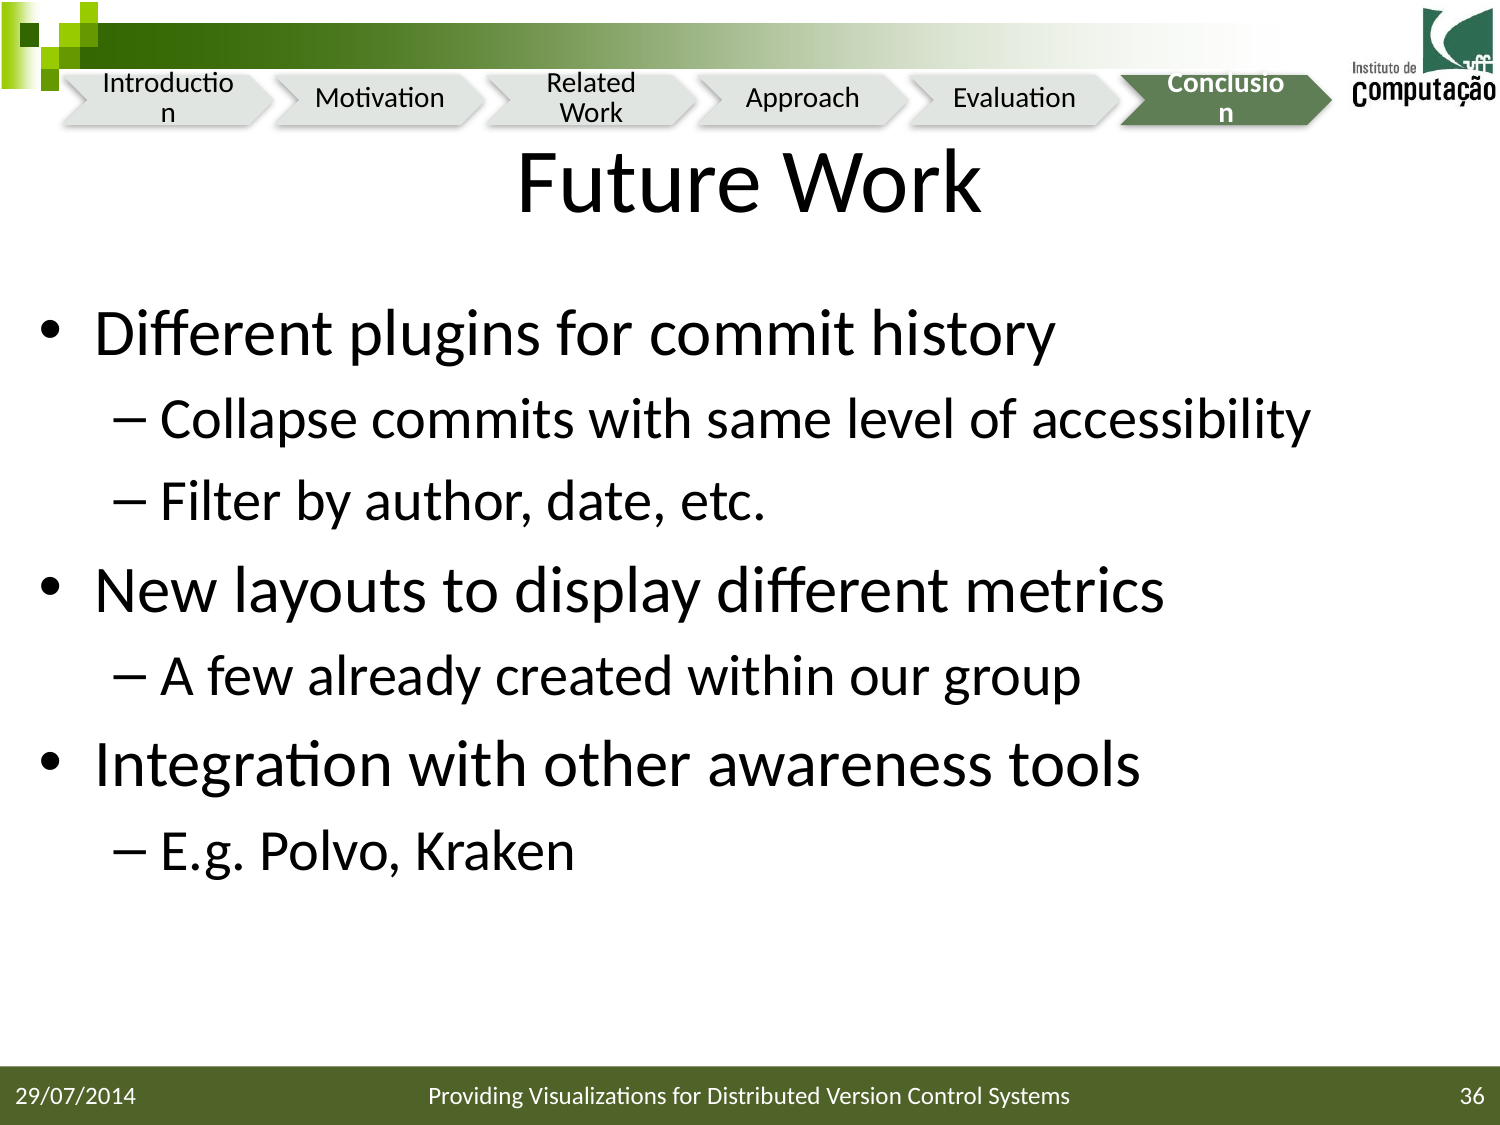

Introduction
Motivation
Related Work
Approach
Conclusion
Evaluation
# Future Work
Different plugins for commit history
Collapse commits with same level of accessibility
Filter by author, date, etc.
New layouts to display different metrics
A few already created within our group
Integration with other awareness tools
E.g. Polvo, Kraken
29/07/2014
Providing Visualizations for Distributed Version Control Systems
36